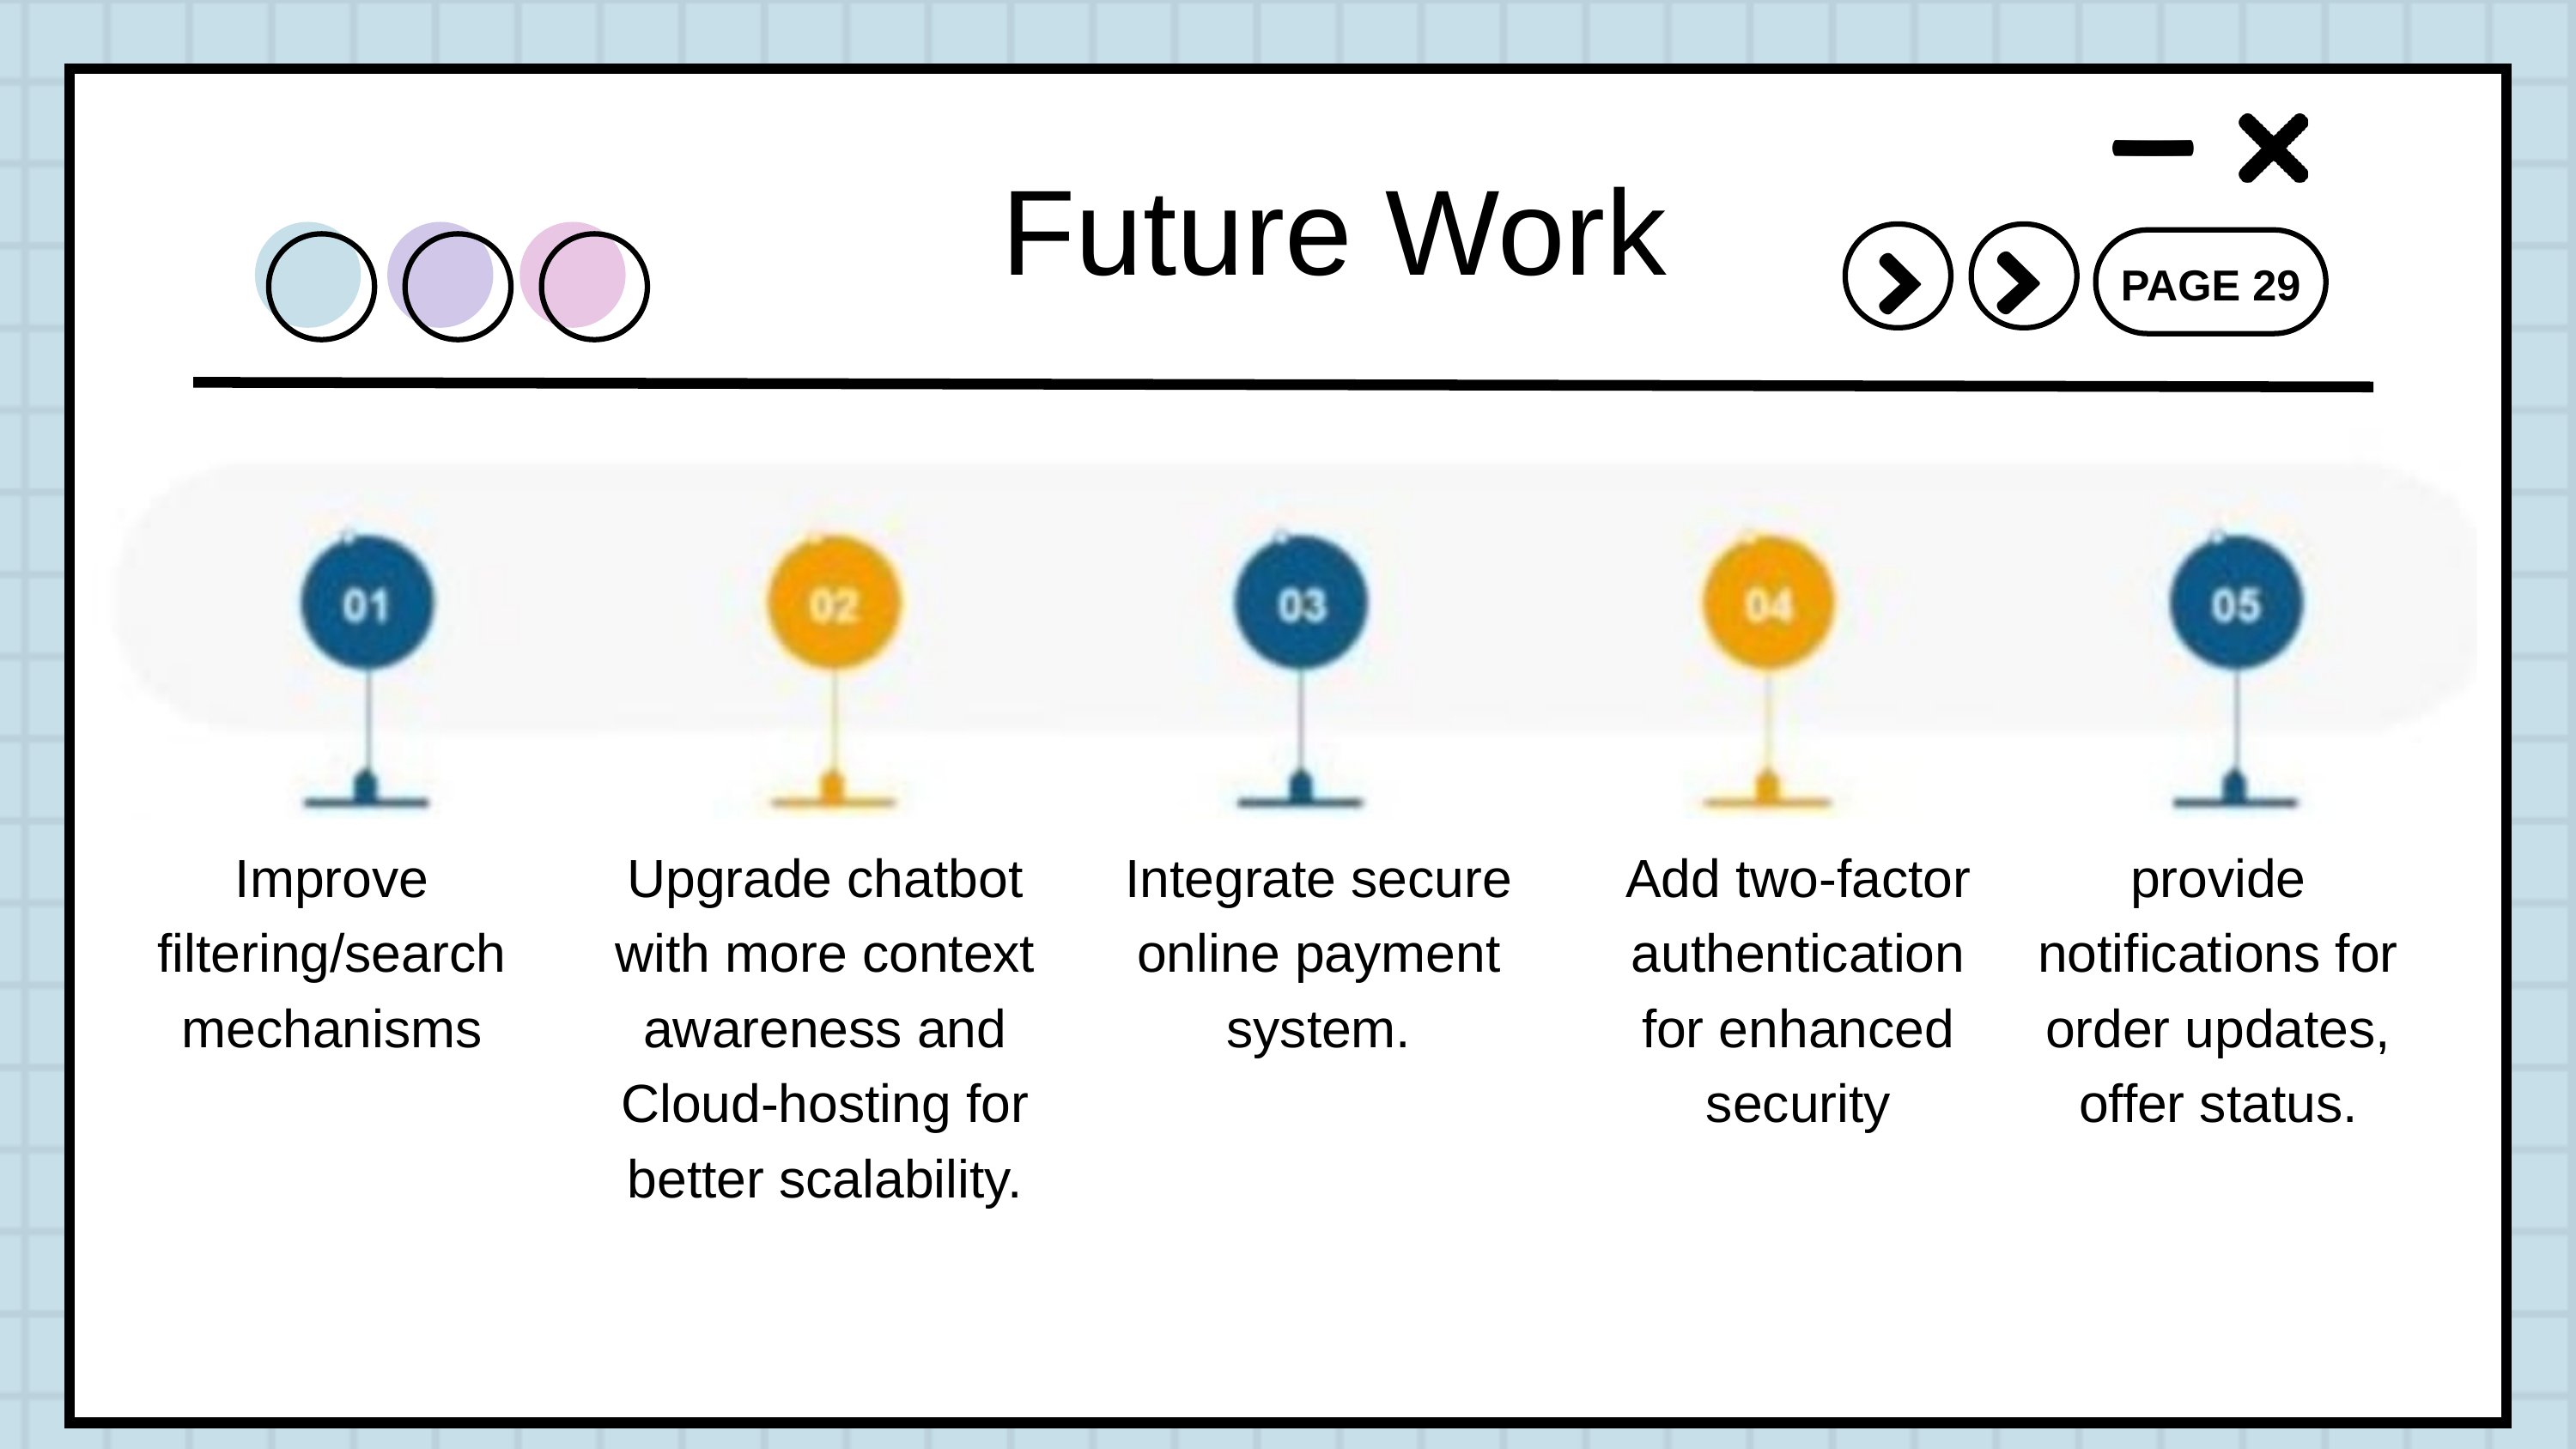

Future Work

PAGE 29

Improve filtering/search mechanisms
Upgrade chatbot with more context awareness and
Cloud-hosting for better scalability.

Integrate secure online payment system.
Add two-factor authentication for enhanced security
provide notifications for order updates, offer status.